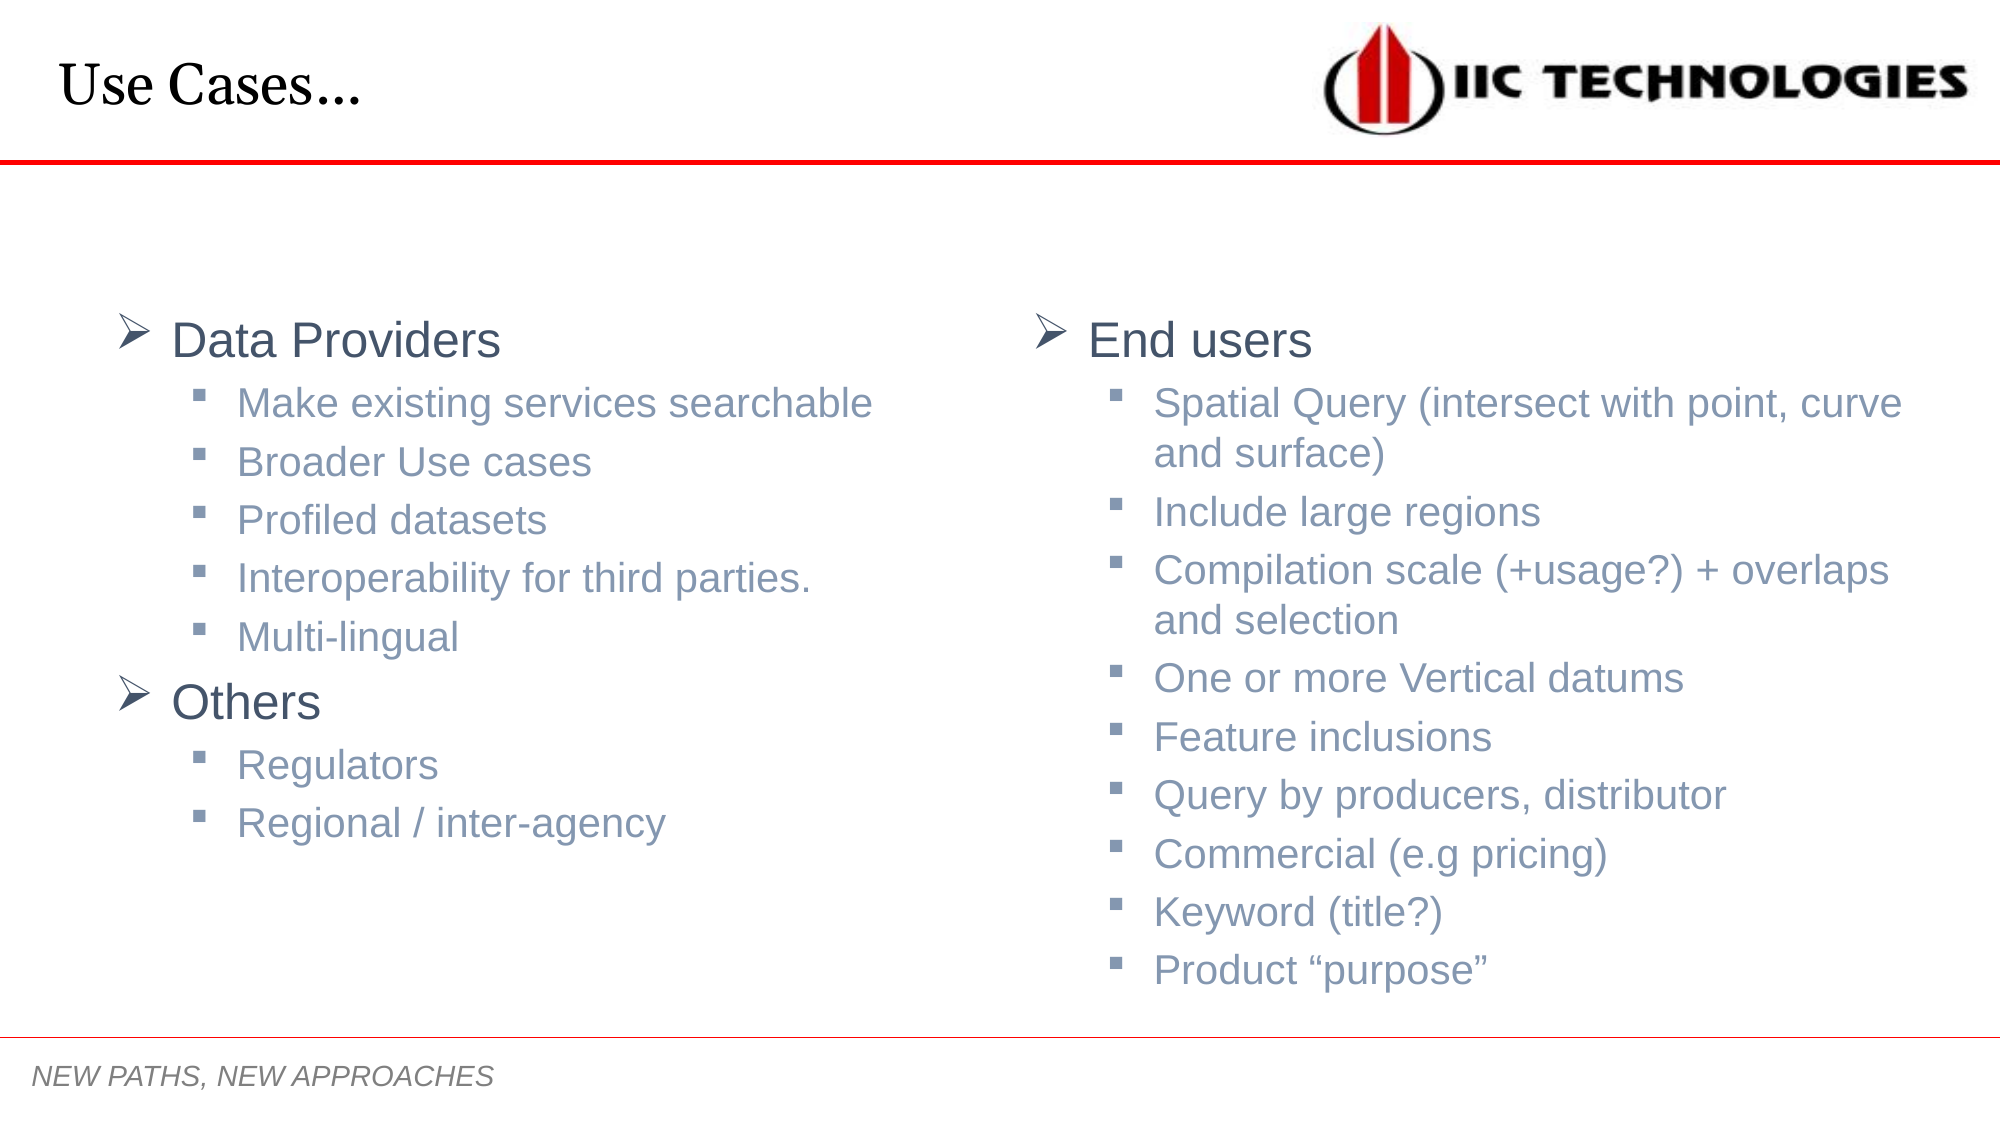

# Use Cases…
Data Providers
Make existing services searchable
Broader Use cases
Profiled datasets
Interoperability for third parties.
Multi-lingual
Others
Regulators
Regional / inter-agency

End users
Spatial Query (intersect with point, curve and surface)
Include large regions
Compilation scale (+usage?) + overlaps and selection
One or more Vertical datums
Feature inclusions
Query by producers, distributor
Commercial (e.g pricing)
Keyword (title?)
Product “purpose”